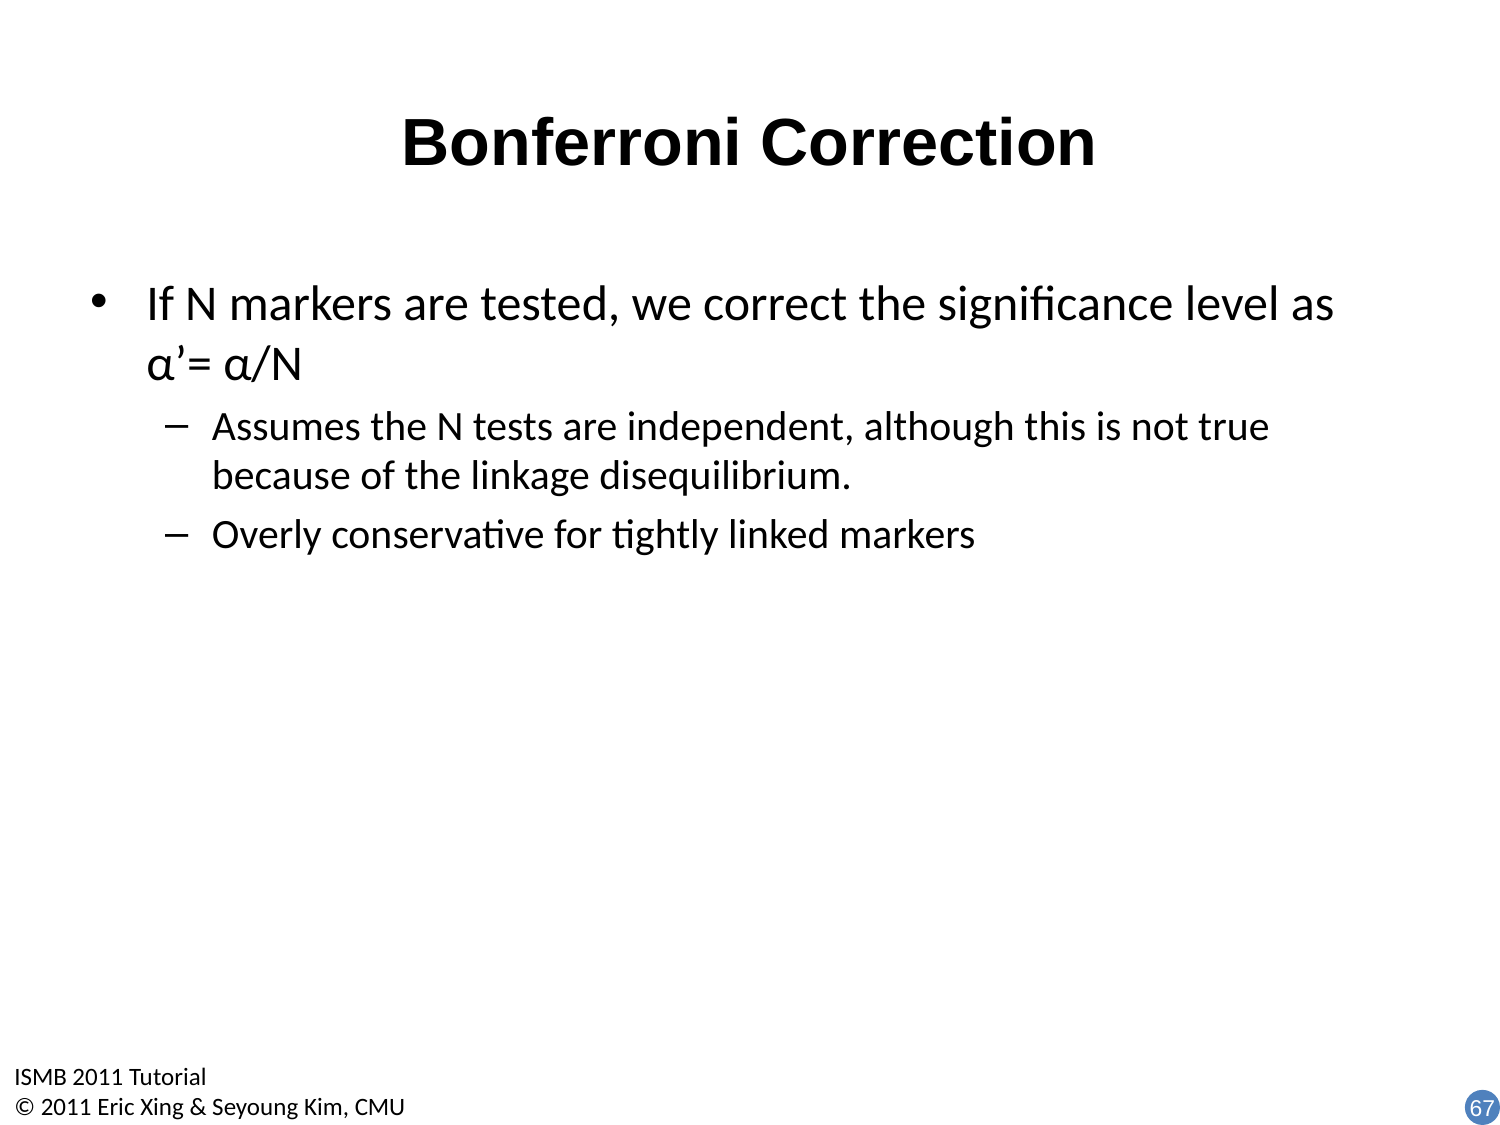

# Bonferroni Correction
If N markers are tested, we correct the significance level as α’= α/N
Assumes the N tests are independent, although this is not true because of the linkage disequilibrium.
Overly conservative for tightly linked markers